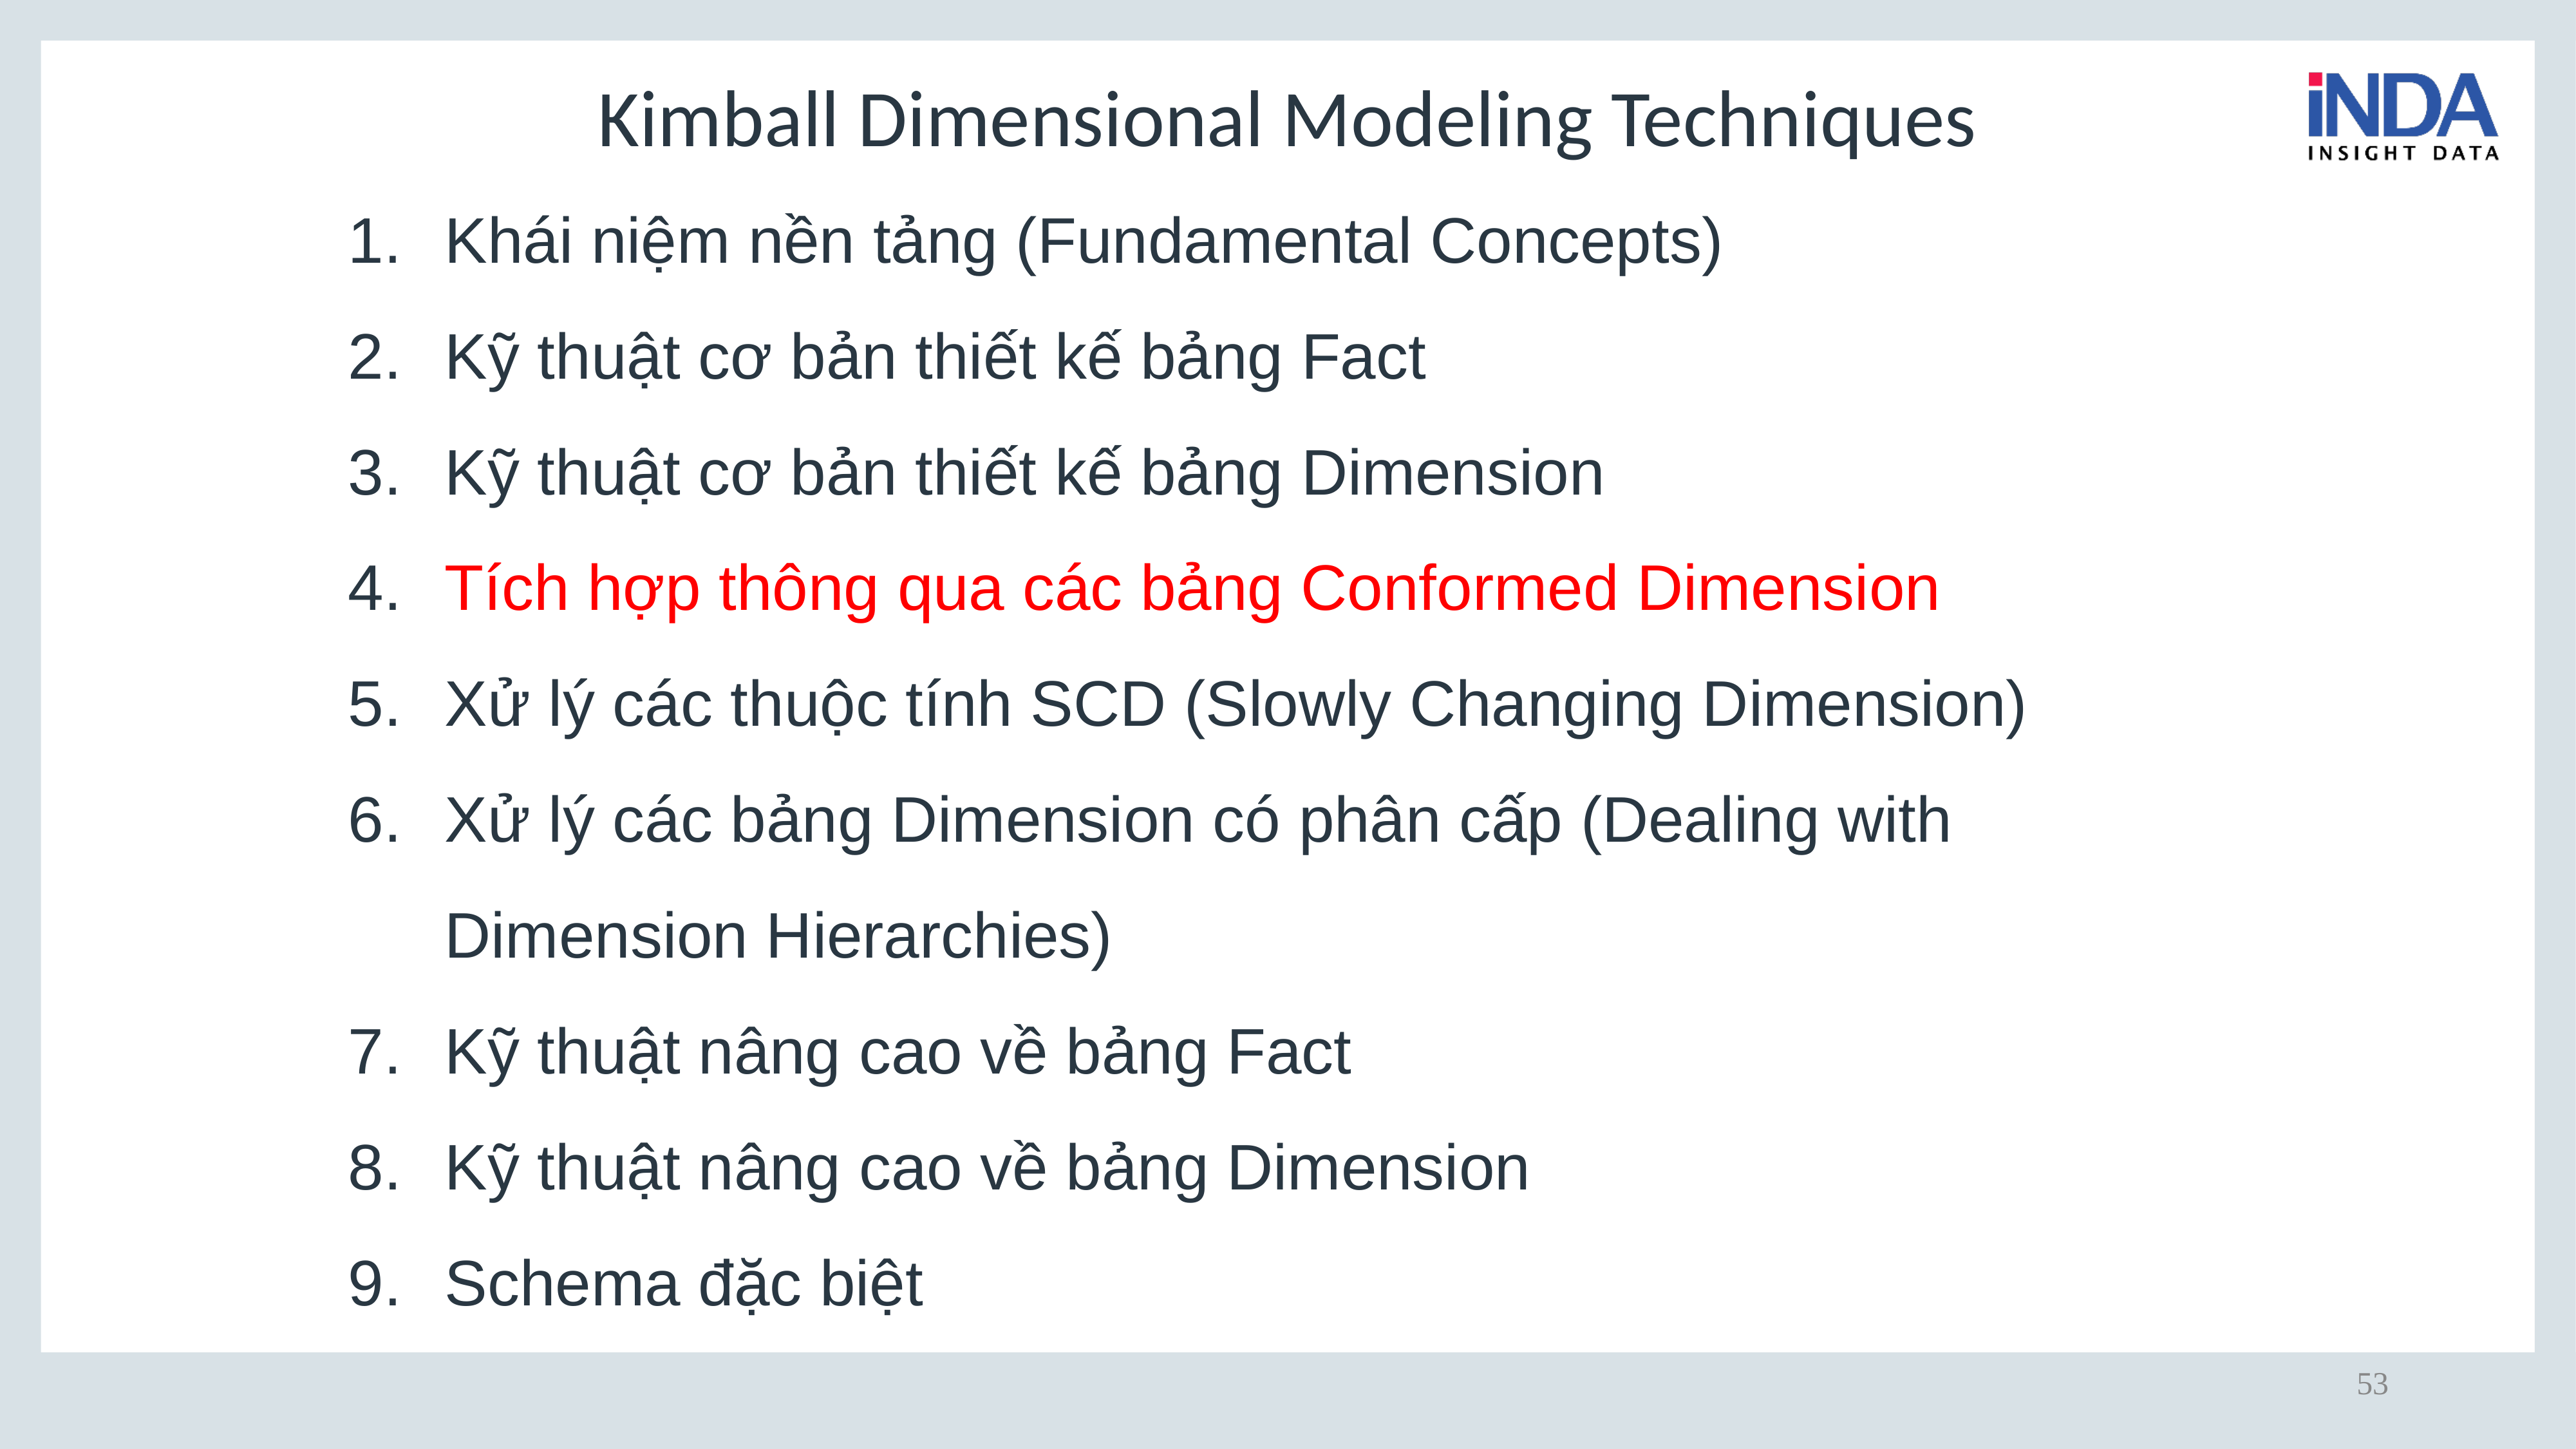

# Kimball Dimensional Modeling Techniques
Khái niệm nền tảng (Fundamental Concepts)
Kỹ thuật cơ bản thiết kế bảng Fact
Kỹ thuật cơ bản thiết kế bảng Dimension
Tích hợp thông qua các bảng Conformed Dimension
Xử lý các thuộc tính SCD (Slowly Changing Dimension)
Xử lý các bảng Dimension có phân cấp (Dealing with Dimension Hierarchies)
Kỹ thuật nâng cao về bảng Fact
Kỹ thuật nâng cao về bảng Dimension
Schema đặc biệt

53